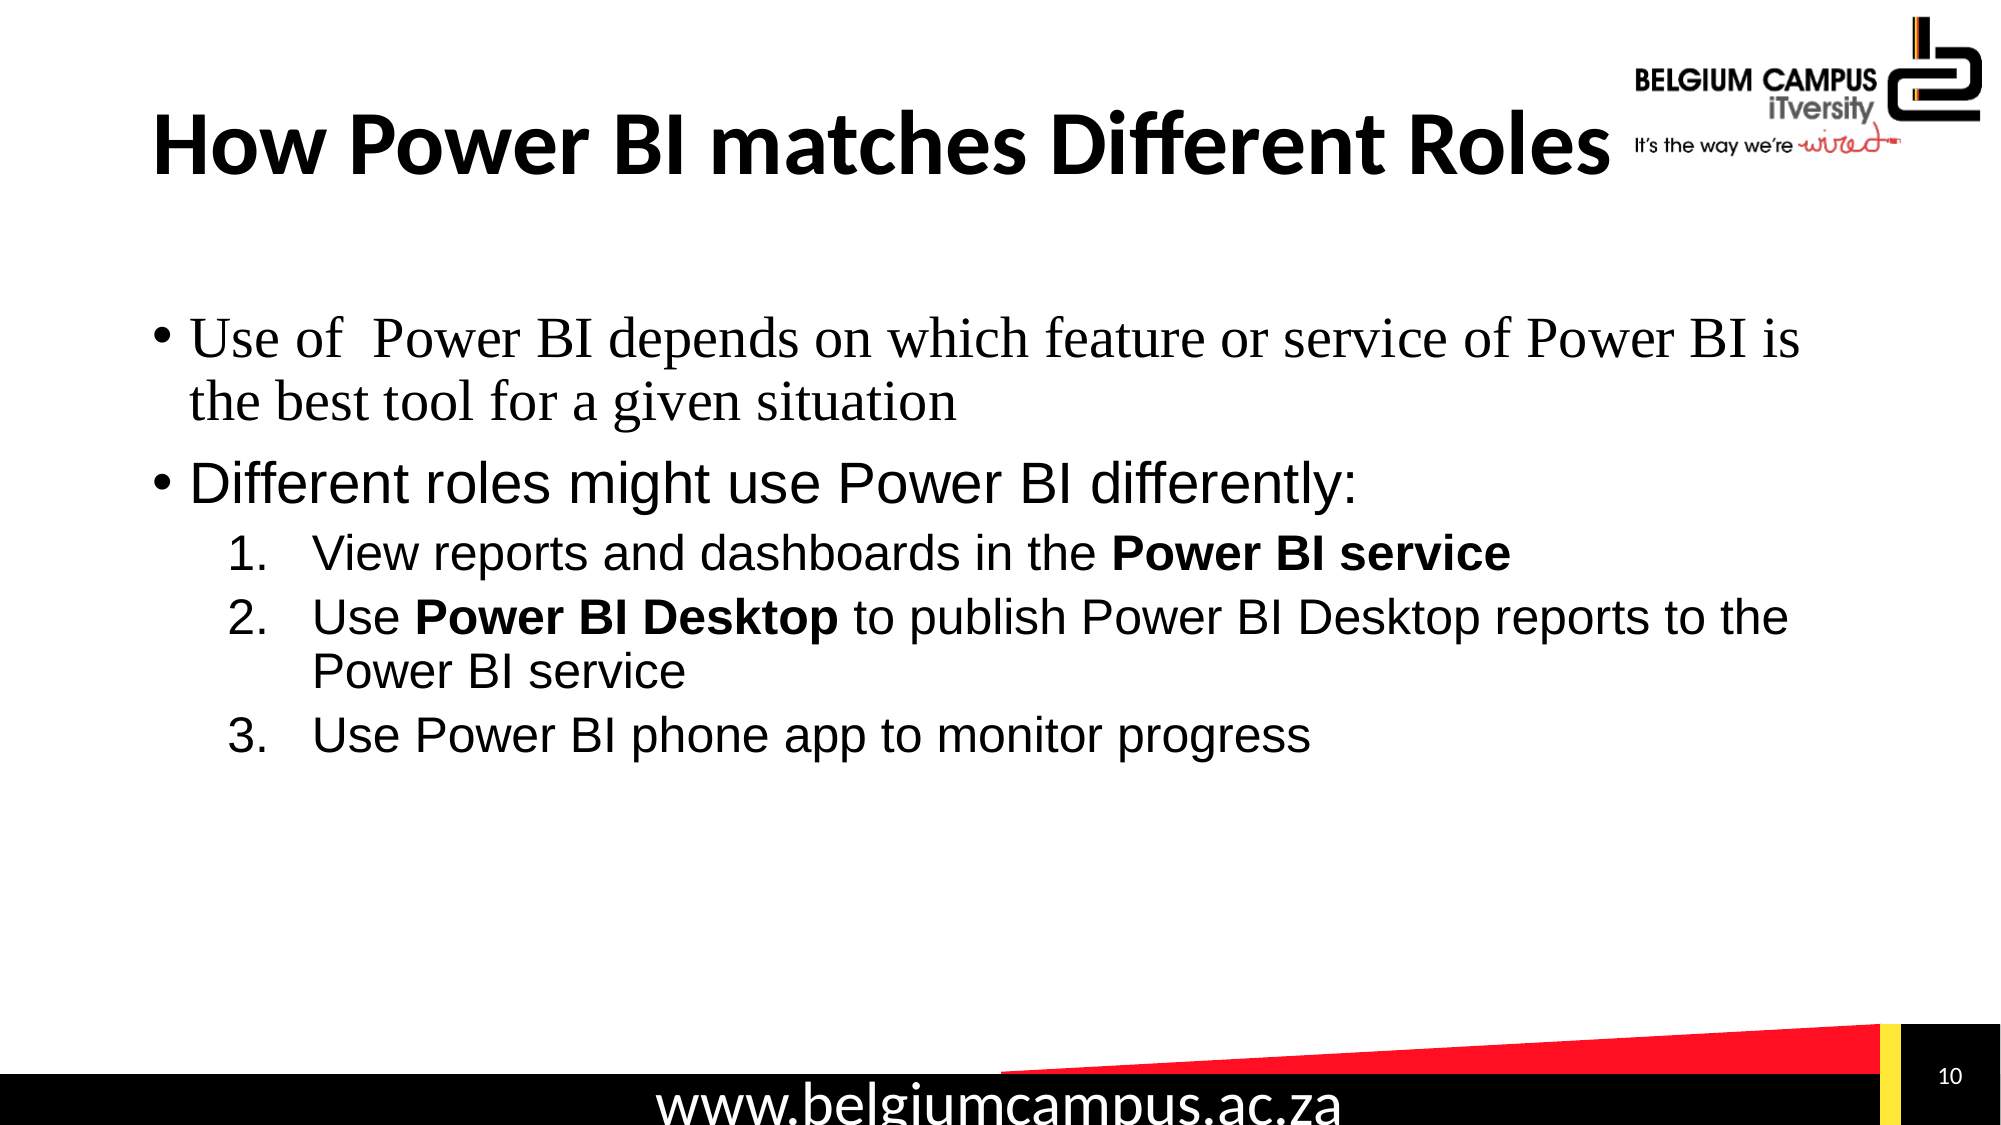

# How Power BI matches Different Roles
Use of  Power BI depends on which feature or service of Power BI is the best tool for a given situation
Different roles might use Power BI differently:
View reports and dashboards in the Power BI service
Use Power BI Desktop to publish Power BI Desktop reports to the Power BI service
Use Power BI phone app to monitor progress